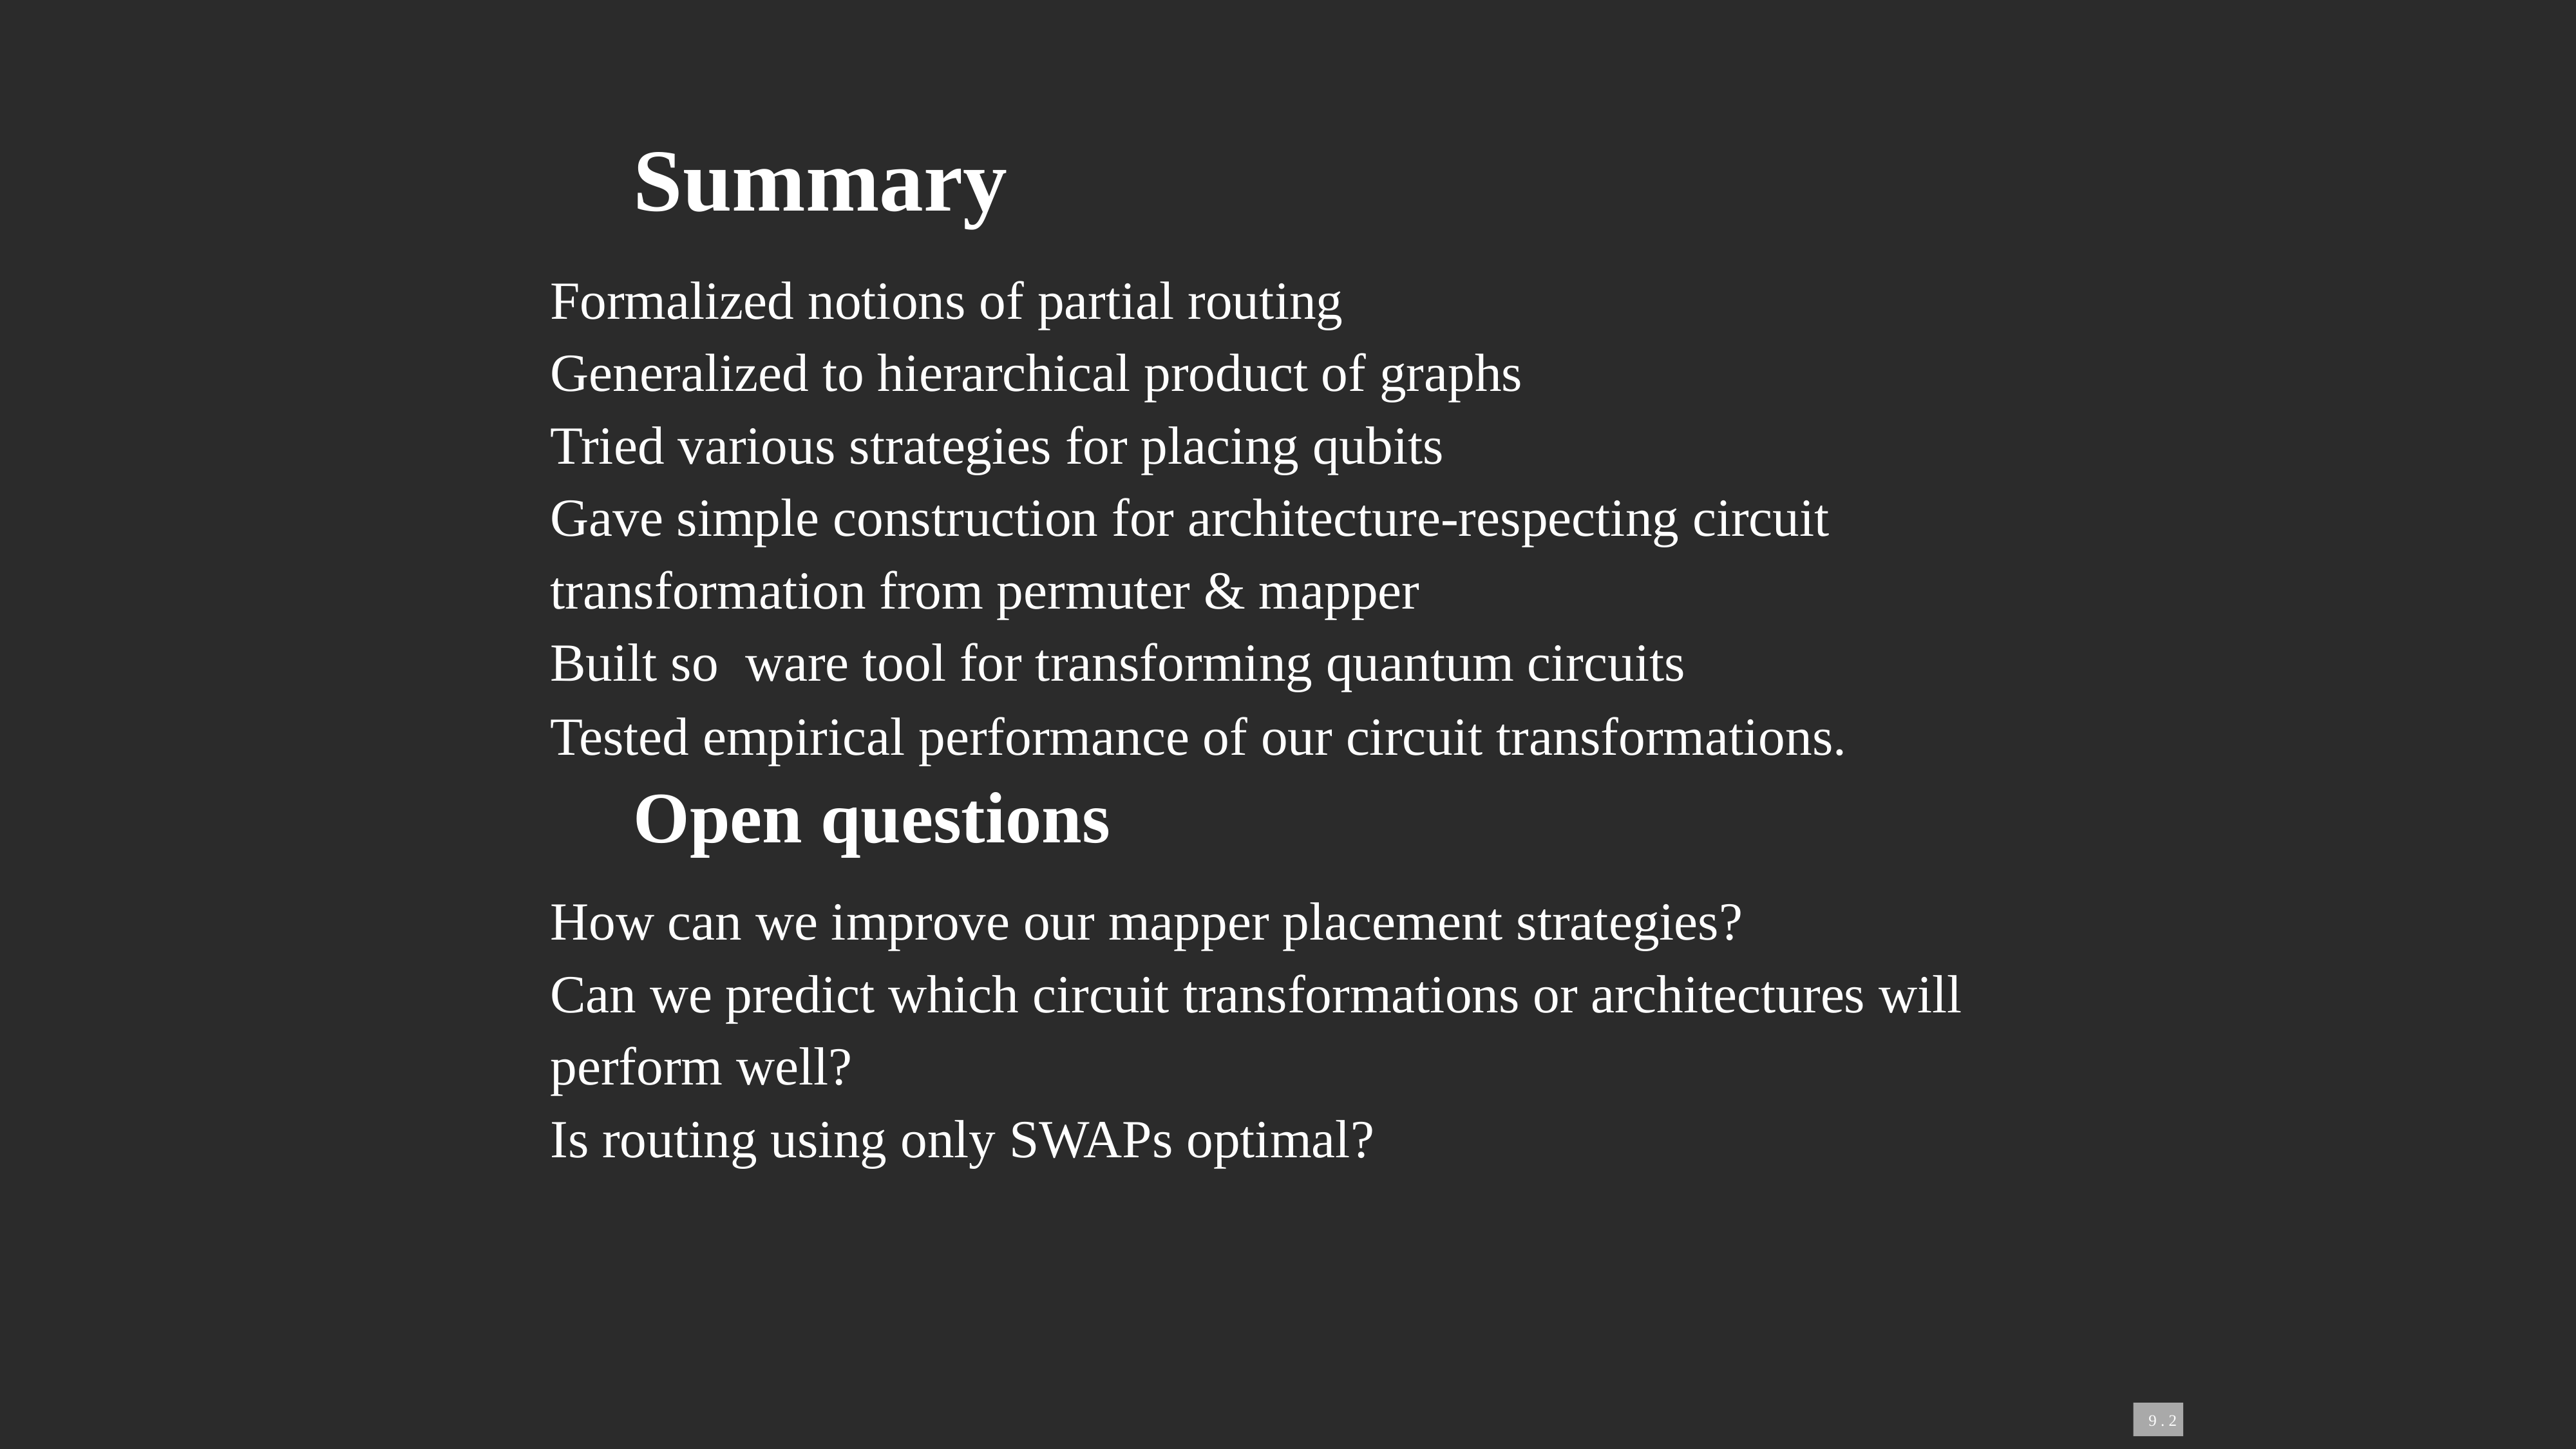

Summary

 Formalized notions of partial routing

 Generalized to hierarchical product of graphs

 Tried various strategies for placing qubits

 Gave simple construction for architecture-respecting circuit

 transformation from permuter & mapper

 Built so  ware tool for transforming quantum circuits

 Tested empirical performance of our circuit transformations.

	Open questions

 How can we improve our mapper placement strategies?

 Can we predict which circuit transformations or architectures will

 perform well?

 Is routing using only SWAPs optimal?

 9 . 2